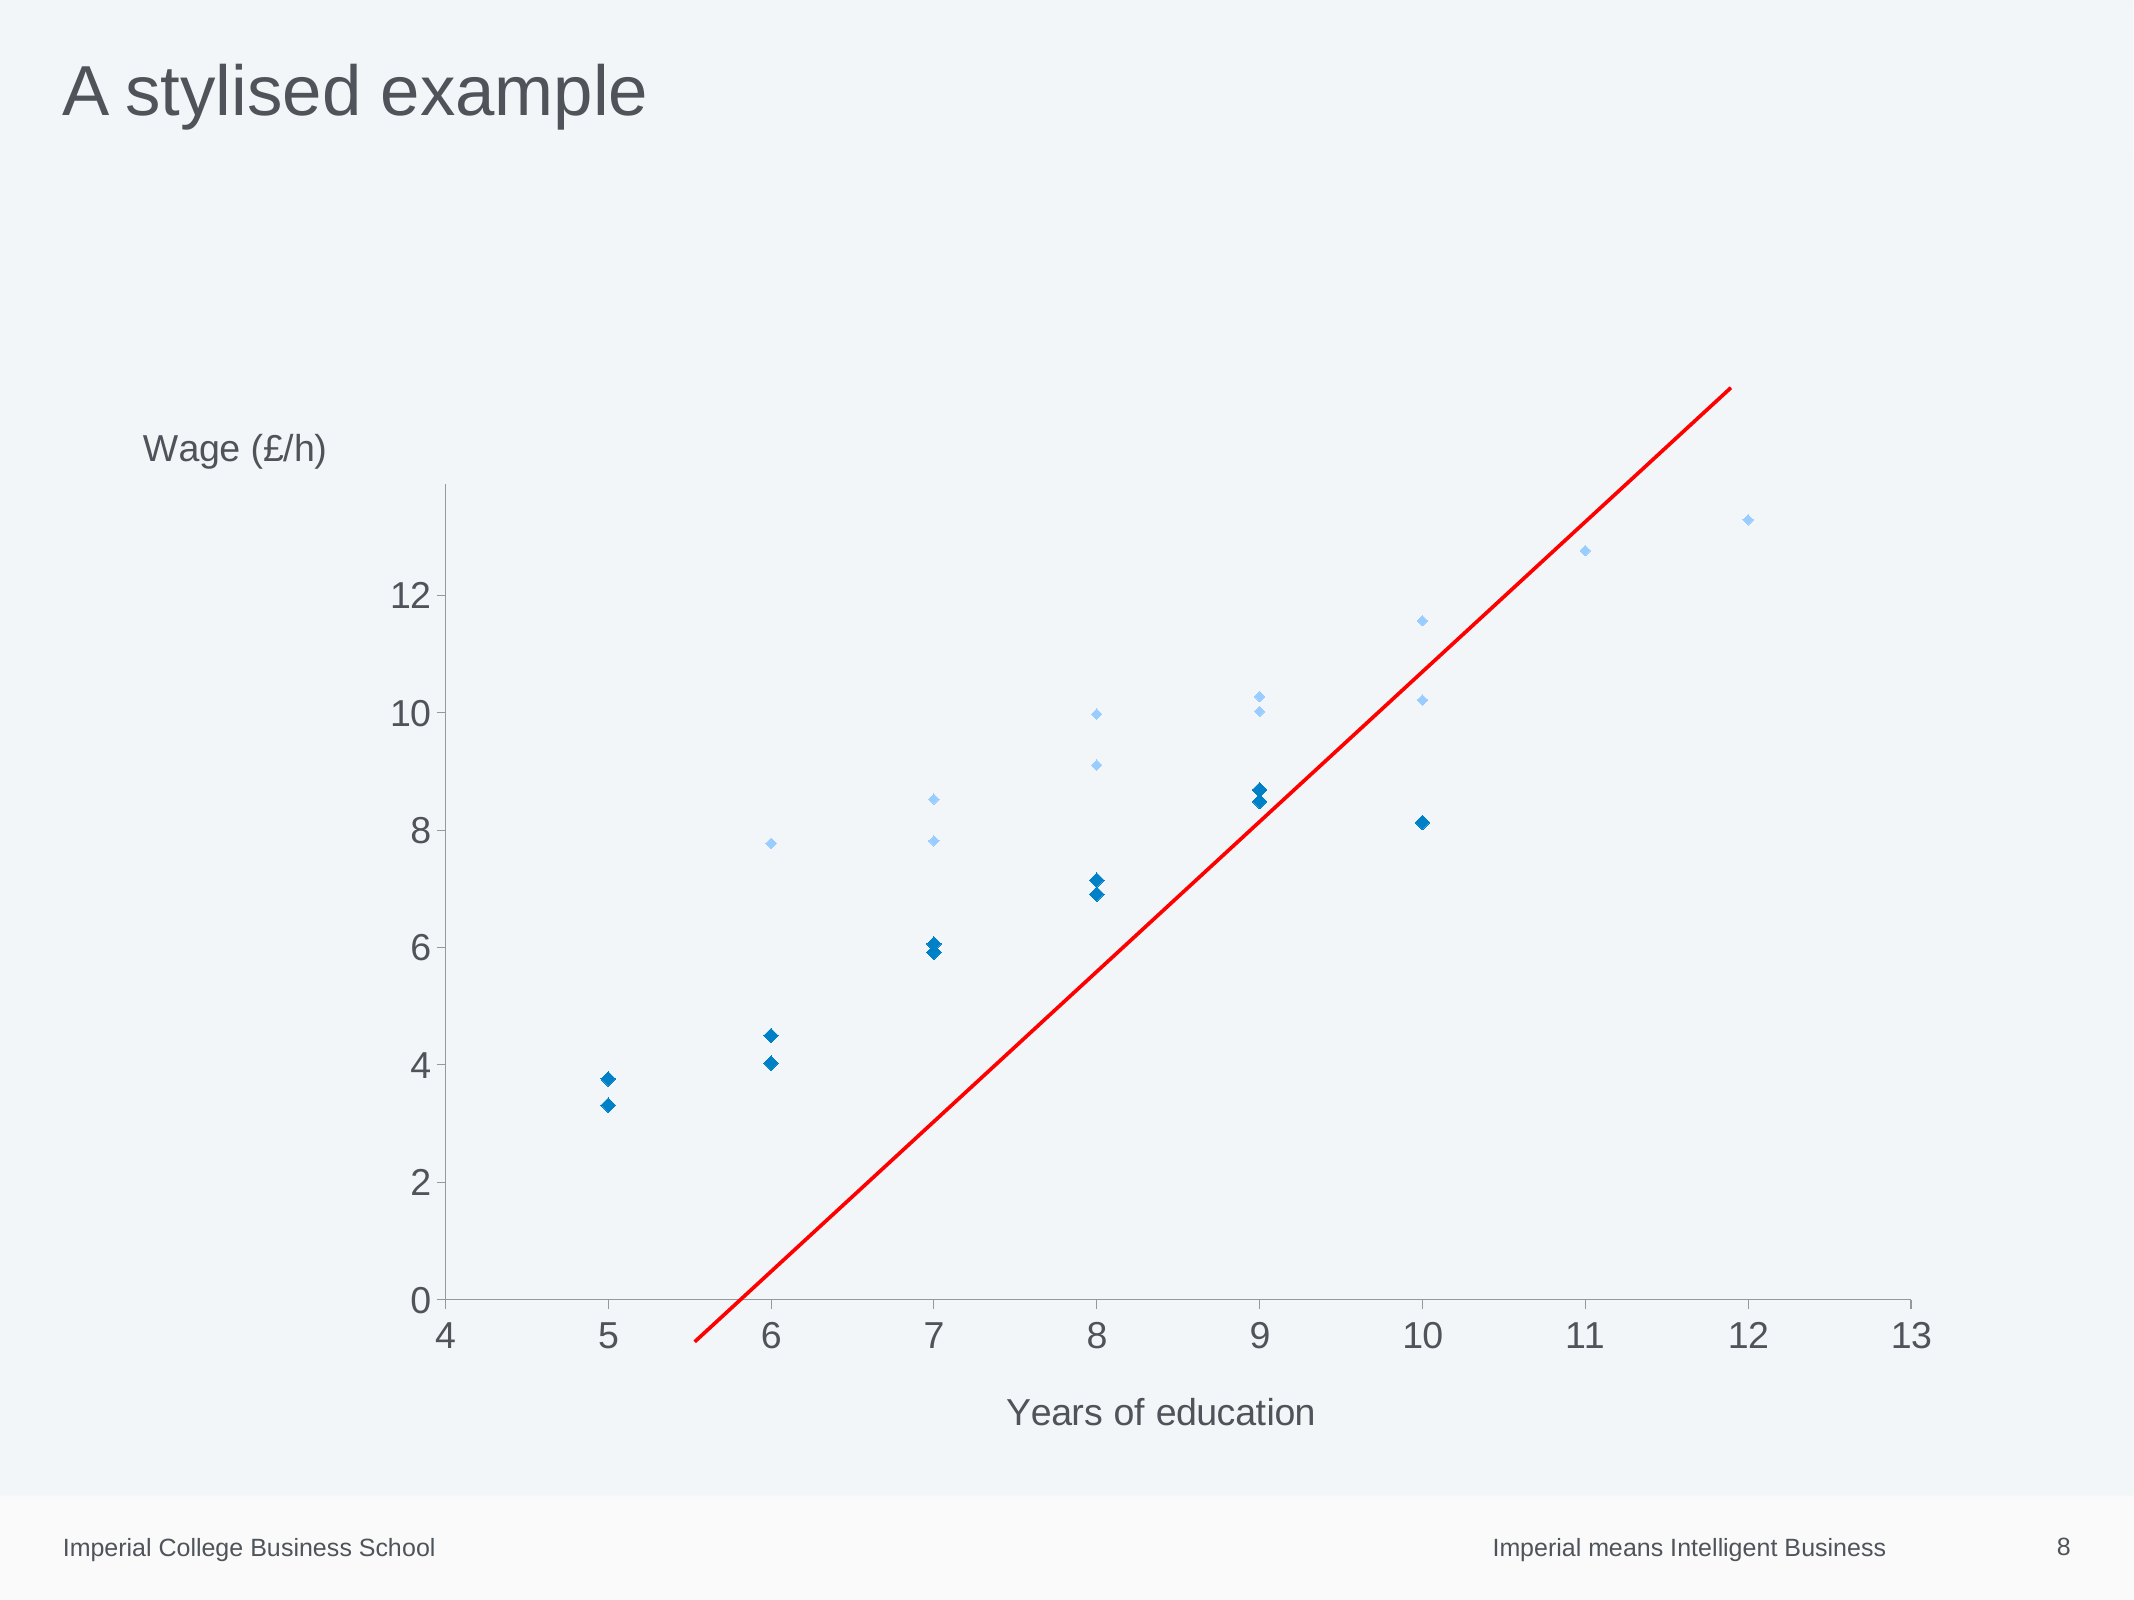

# A stylised example

### Chart

| Category | Men | Women |
|---|---|---|